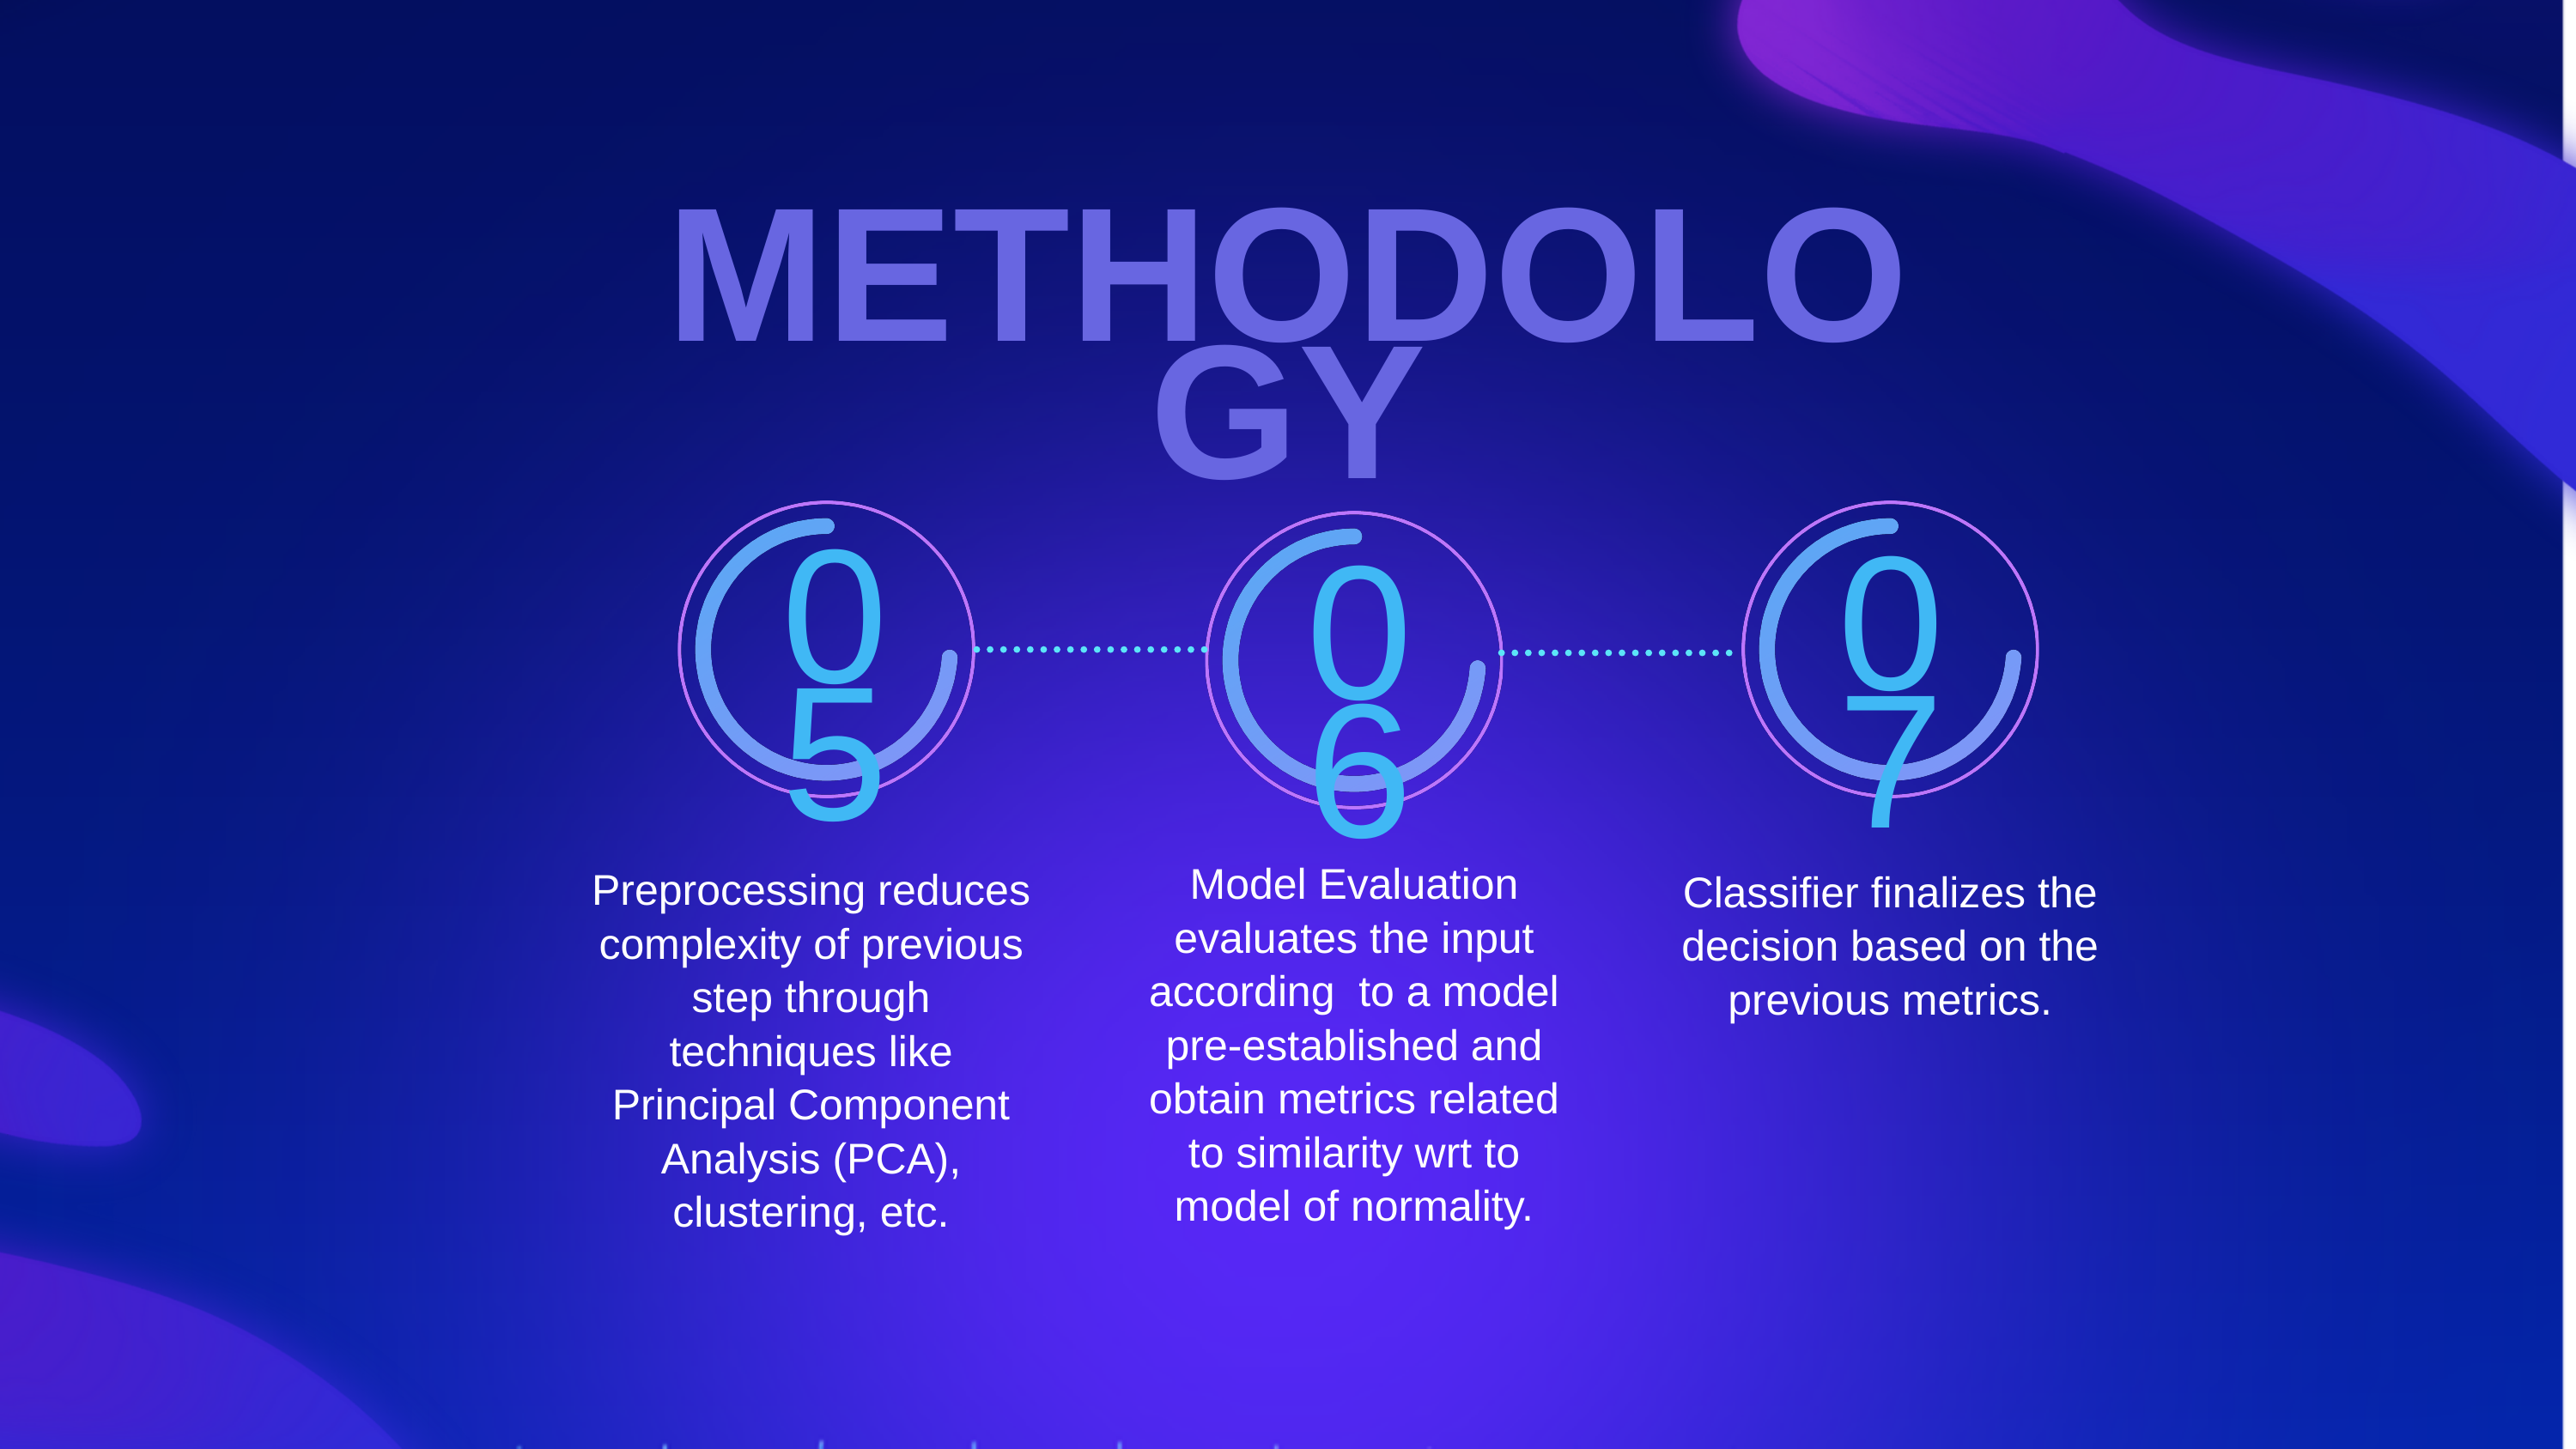

METHODOLOGY

05
07
06

Model Evaluation evaluates the input according  to a model pre-established and obtain metrics related to similarity wrt to model of normality.
Preprocessing reduces complexity of previous step through techniques like Principal Component Analysis (PCA), clustering, etc.
Classifier finalizes the decision based on the previous metrics.